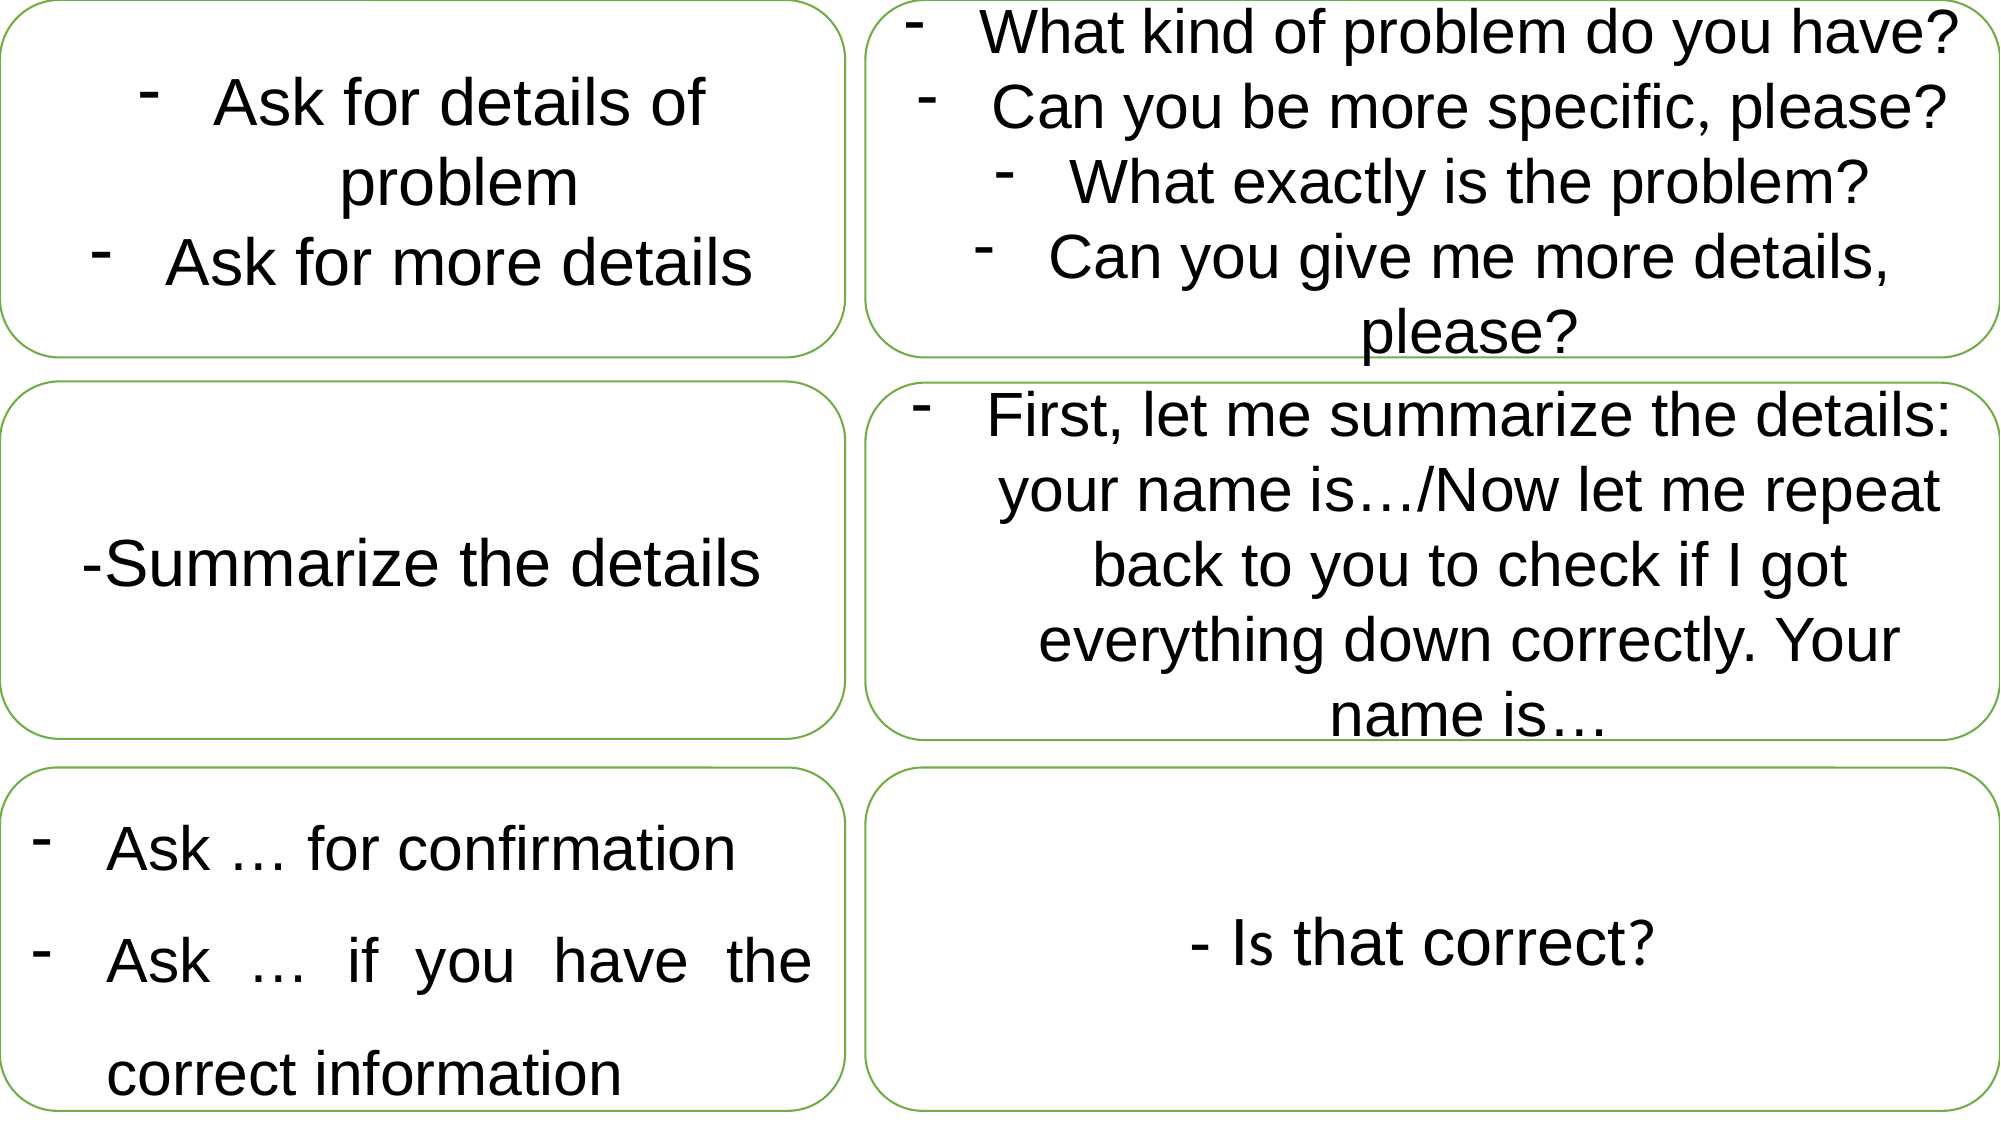

Ask for details of problem
Ask for more details
What kind of problem do you have?
Can you be more specific, please?
What exactly is the problem?
Can you give me more details, please?
-Summarize the details
First, let me summarize the details: your name is…/Now let me repeat back to you to check if I got everything down correctly. Your name is…
Ask … for confirmation
Ask … if you have the correct information
- Is that correct?